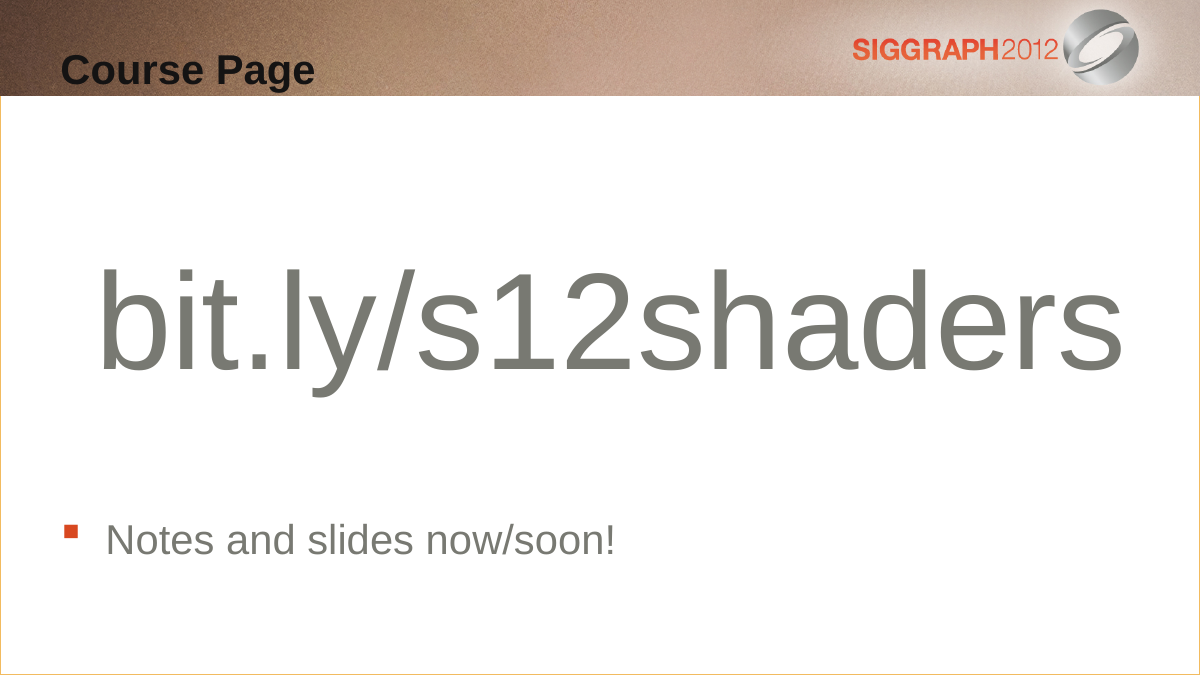

Course Page

Notes and slides now/soon!
bit.ly/s12shaders